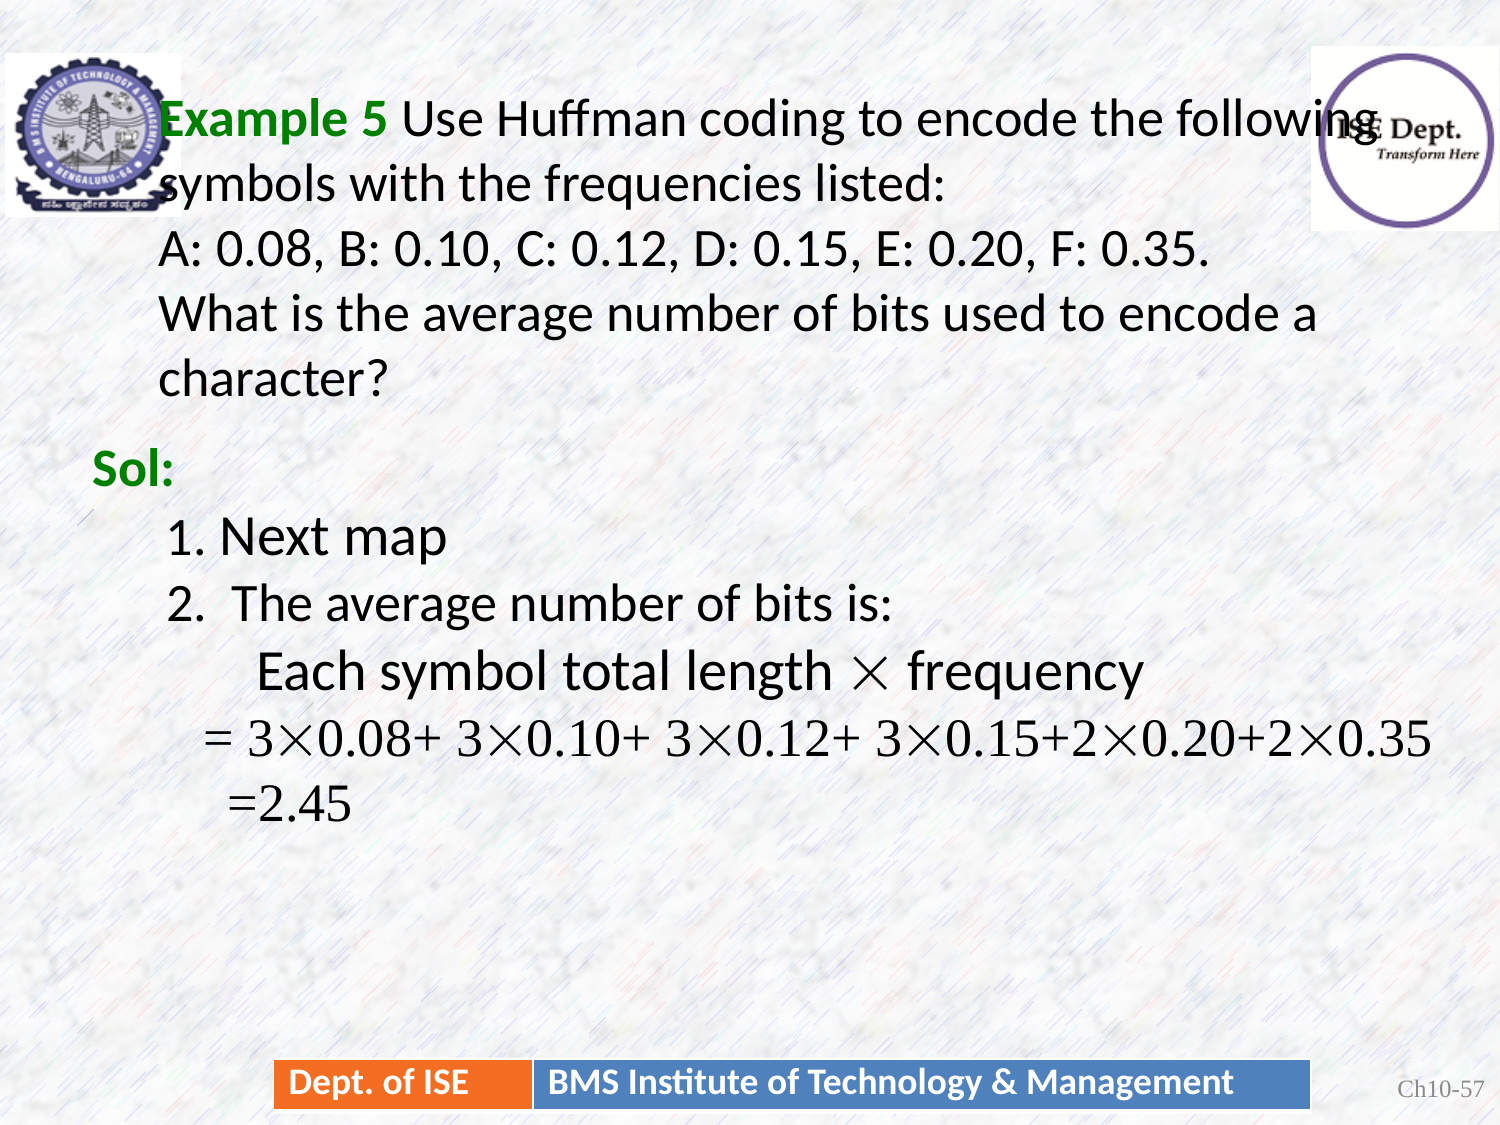

Example 5 Use Huffman coding to encode the following
symbols with the frequencies listed:
A: 0.08, B: 0.10, C: 0.12, D: 0.15, E: 0.20, F: 0.35.
What is the average number of bits used to encode a
character?
Sol:
      1. Next map
      2.  The average number of bits is:
	 Each symbol total length × frequency
         = 3×0.08+ 3×0.10+ 3×0.12+ 3×0.15+2×0.20+2×0.35
          =2.45
Ch10-57